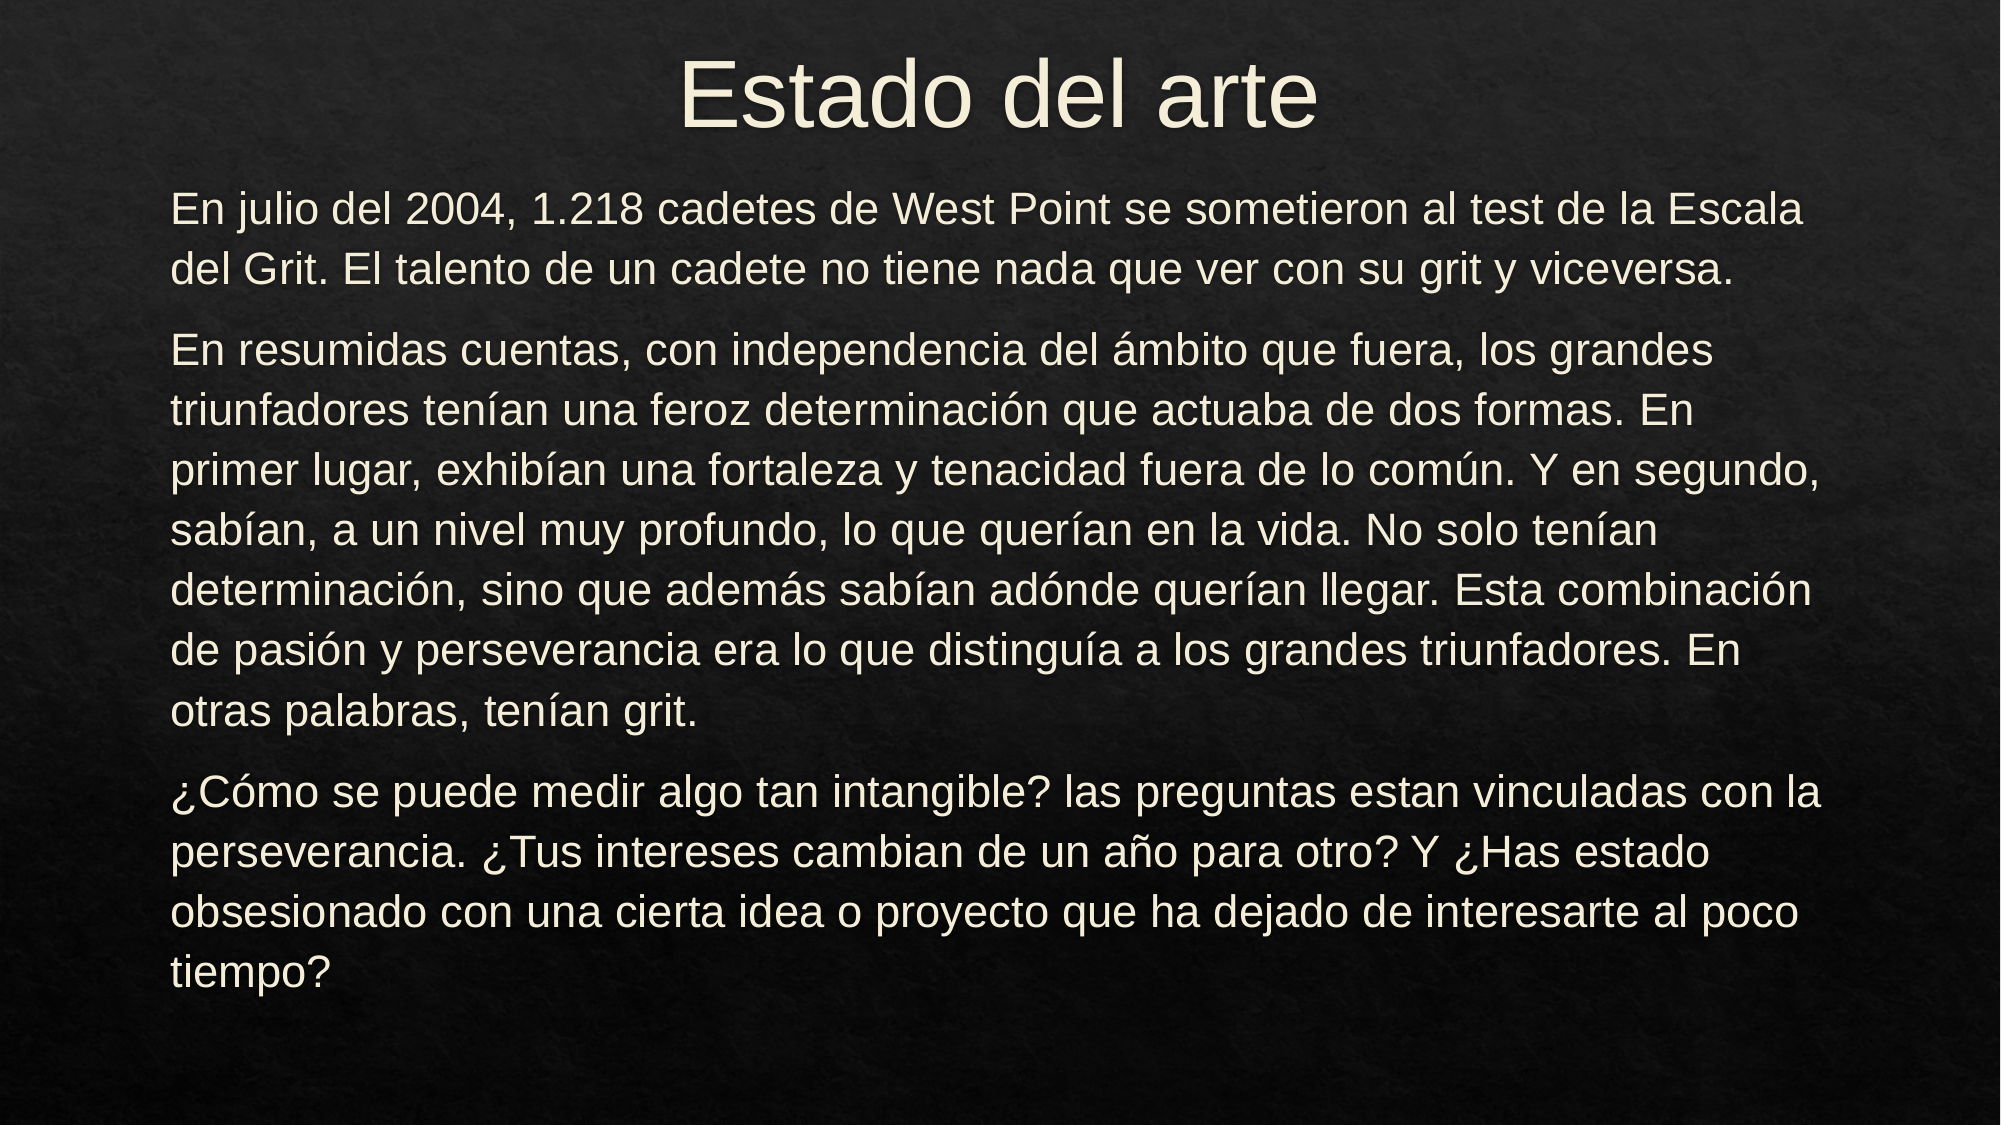

# Estado del arte
En julio del 2004, 1.218 cadetes de West Point se sometieron al test de la Escala del Grit. El talento de un cadete no tiene nada que ver con su grit y viceversa.
En resumidas cuentas, con independencia del ámbito que fuera, los grandes triunfadores tenían una feroz determinación que actuaba de dos formas. En primer lugar, exhibían una fortaleza y tenacidad fuera de lo común. Y en segundo, sabían, a un nivel muy profundo, lo que querían en la vida. No solo tenían determinación, sino que además sabían adónde querían llegar. Esta combinación de pasión y perseverancia era lo que distinguía a los grandes triunfadores. En otras palabras, tenían grit.
¿Cómo se puede medir algo tan intangible? las preguntas estan vinculadas con la perseverancia. ¿Tus intereses cambian de un año para otro? Y ¿Has estado obsesionado con una cierta idea o proyecto que ha dejado de interesarte al poco tiempo?